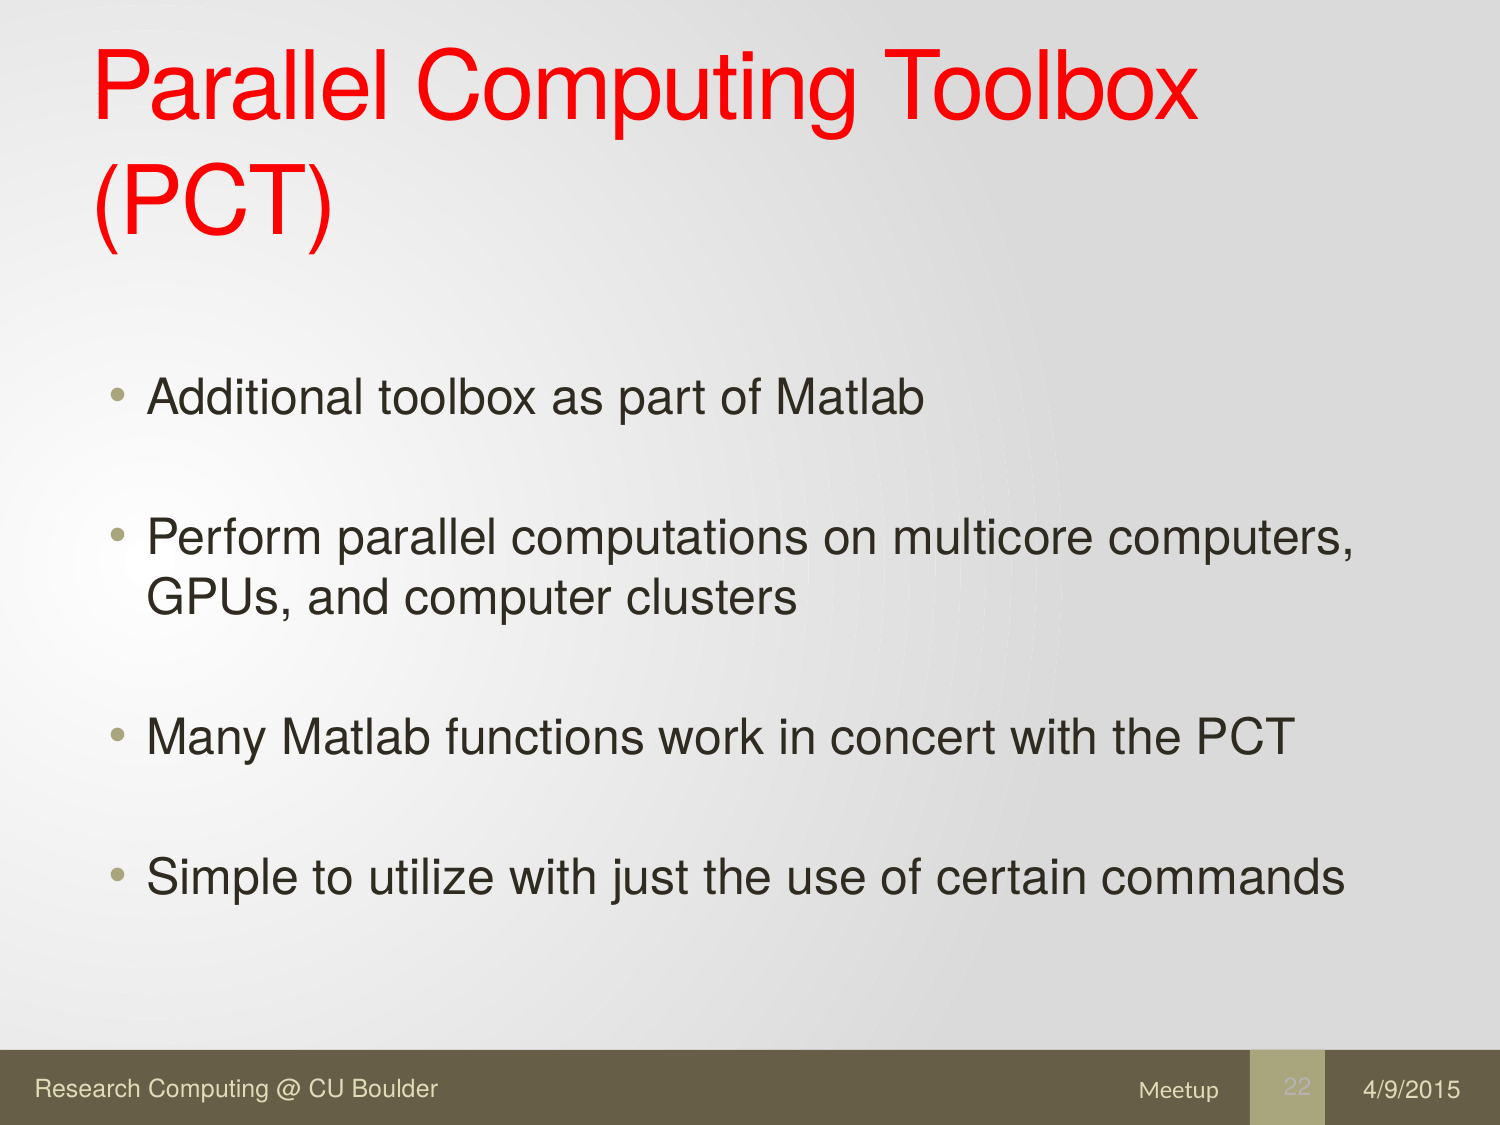

# Parallel Computing Toolbox (PCT)
Additional toolbox as part of Matlab

Perform parallel computations on multicore computers, GPUs, and computer clusters

Many Matlab functions work in concert with the PCT

Simple to utilize with just the use of certain commands

Meetup
4/9/2015
22